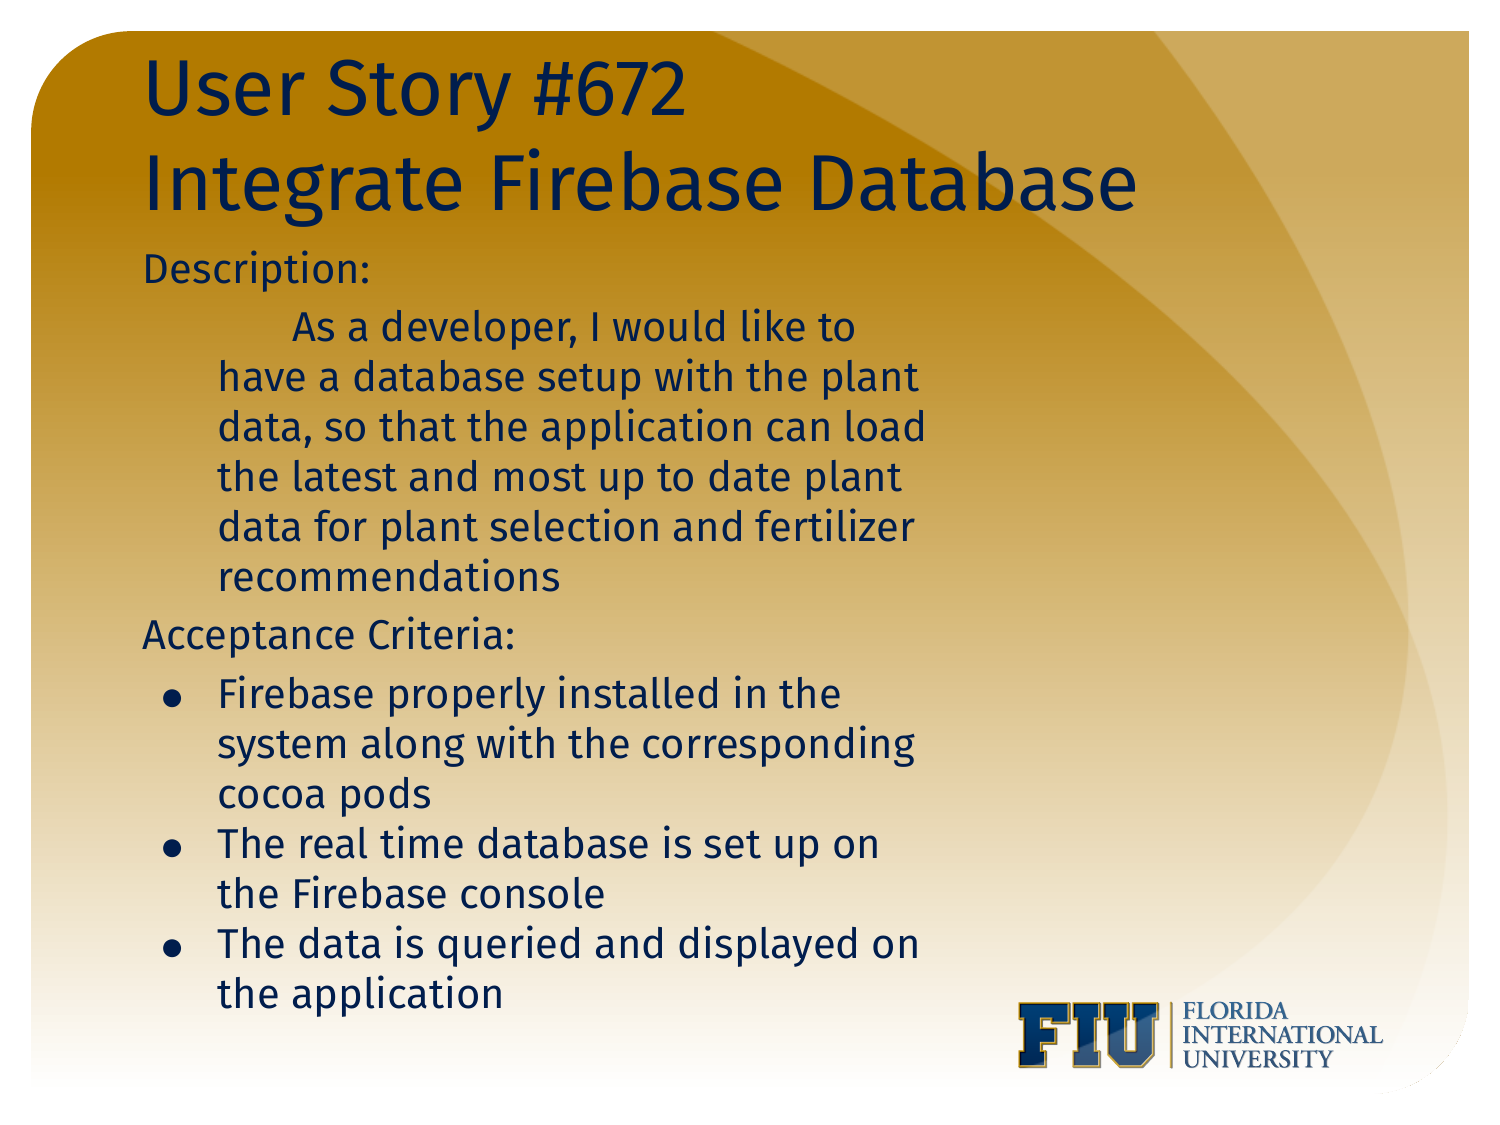

# User Story #672
Integrate Firebase Database
Description:
As a developer, I would like to have a database setup with the plant data, so that the application can load the latest and most up to date plant data for plant selection and fertilizer recommendations
Acceptance Criteria:
Firebase properly installed in the system along with the corresponding cocoa pods
The real time database is set up on the Firebase console
The data is queried and displayed on the application